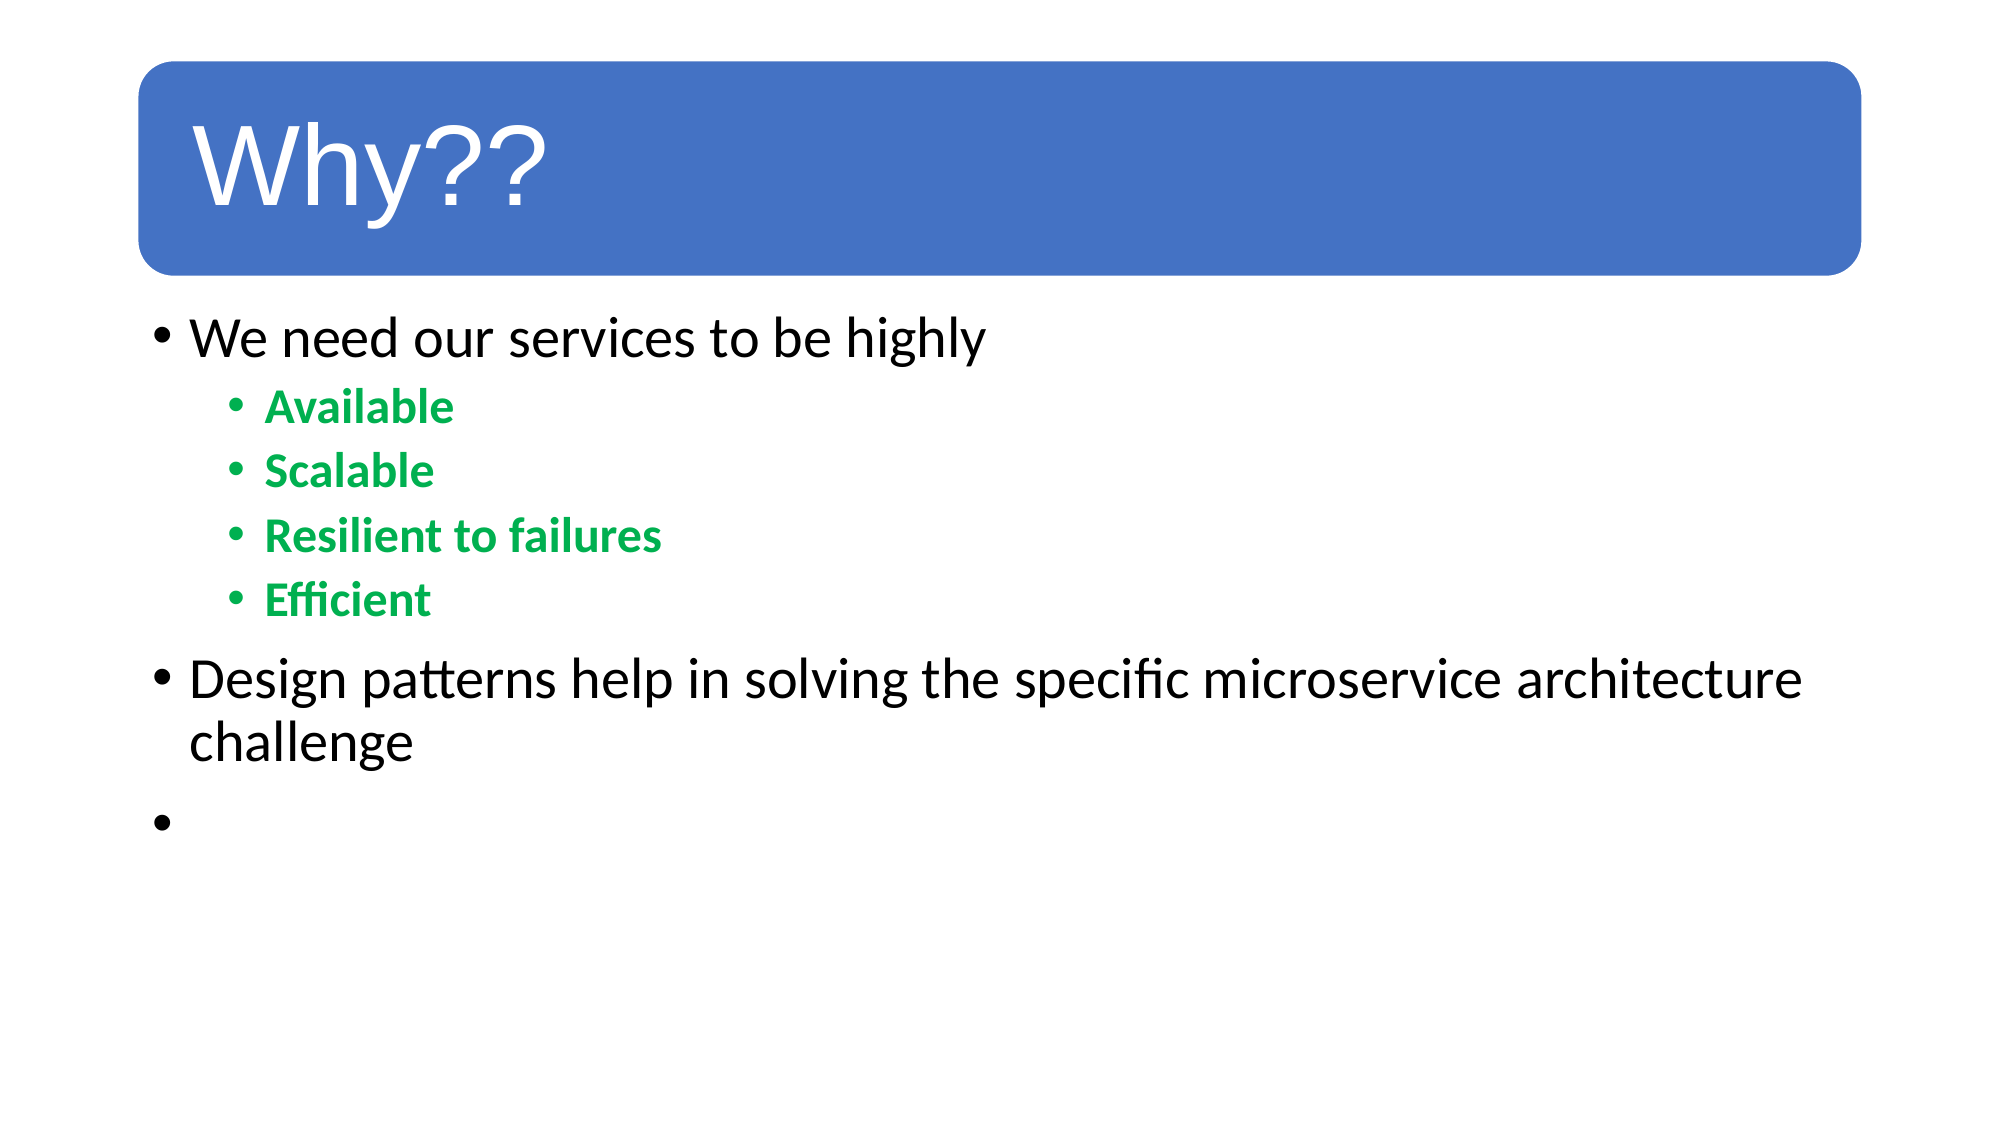

Why??
We need our services to be highly
Available
Scalable
Resilient to failures
Efficient
Design patterns help in solving the specific microservice architecture challenge